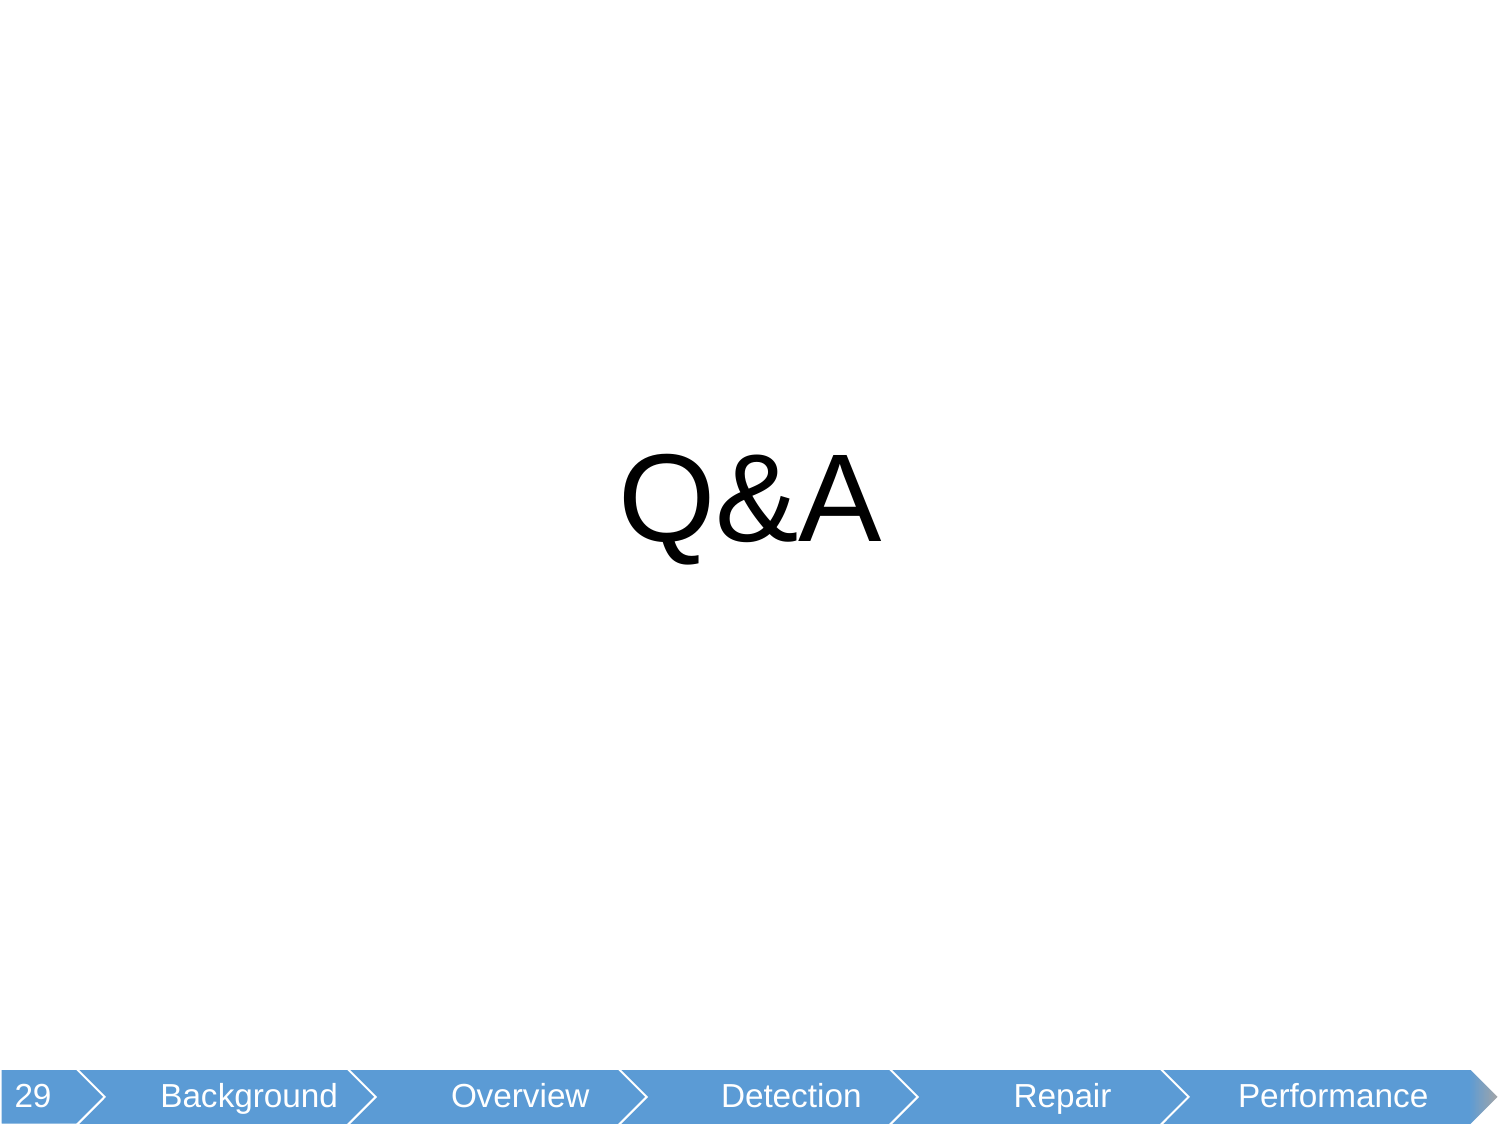

# Q&A

29
Background
Overview
Detection
Repair
Performance